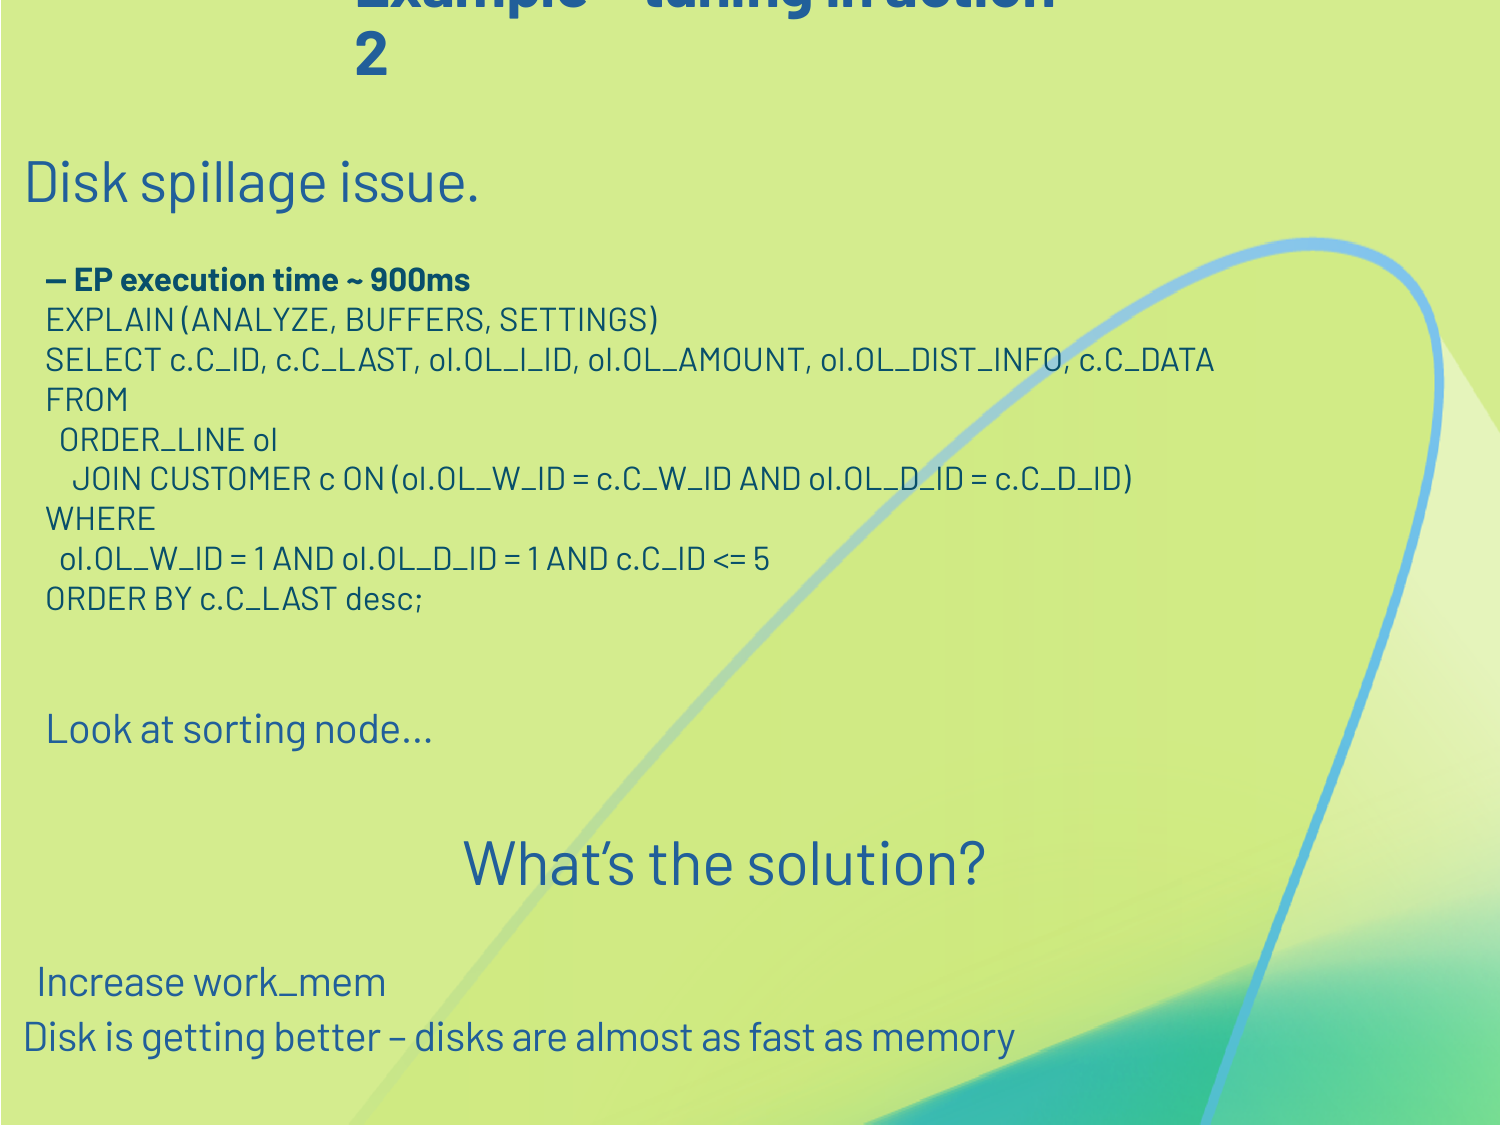

# Example – tuning in action 2
Disk spillage issue.
-- EP execution time ~ 900ms
EXPLAIN (ANALYZE, BUFFERS, SETTINGS)
SELECT c.C_ID, c.C_LAST, ol.OL_I_ID, ol.OL_AMOUNT, ol.OL_DIST_INFO, c.C_DATA
FROM
  ORDER_LINE ol
    JOIN CUSTOMER c ON (ol.OL_W_ID = c.C_W_ID AND ol.OL_D_ID = c.C_D_ID)
WHERE
  ol.OL_W_ID = 1 AND ol.OL_D_ID = 1 AND c.C_ID <= 5
ORDER BY c.C_LAST desc;
Look at sorting node…
What’s the solution?
Increase work_mem
Disk is getting better – disks are almost as fast as memory